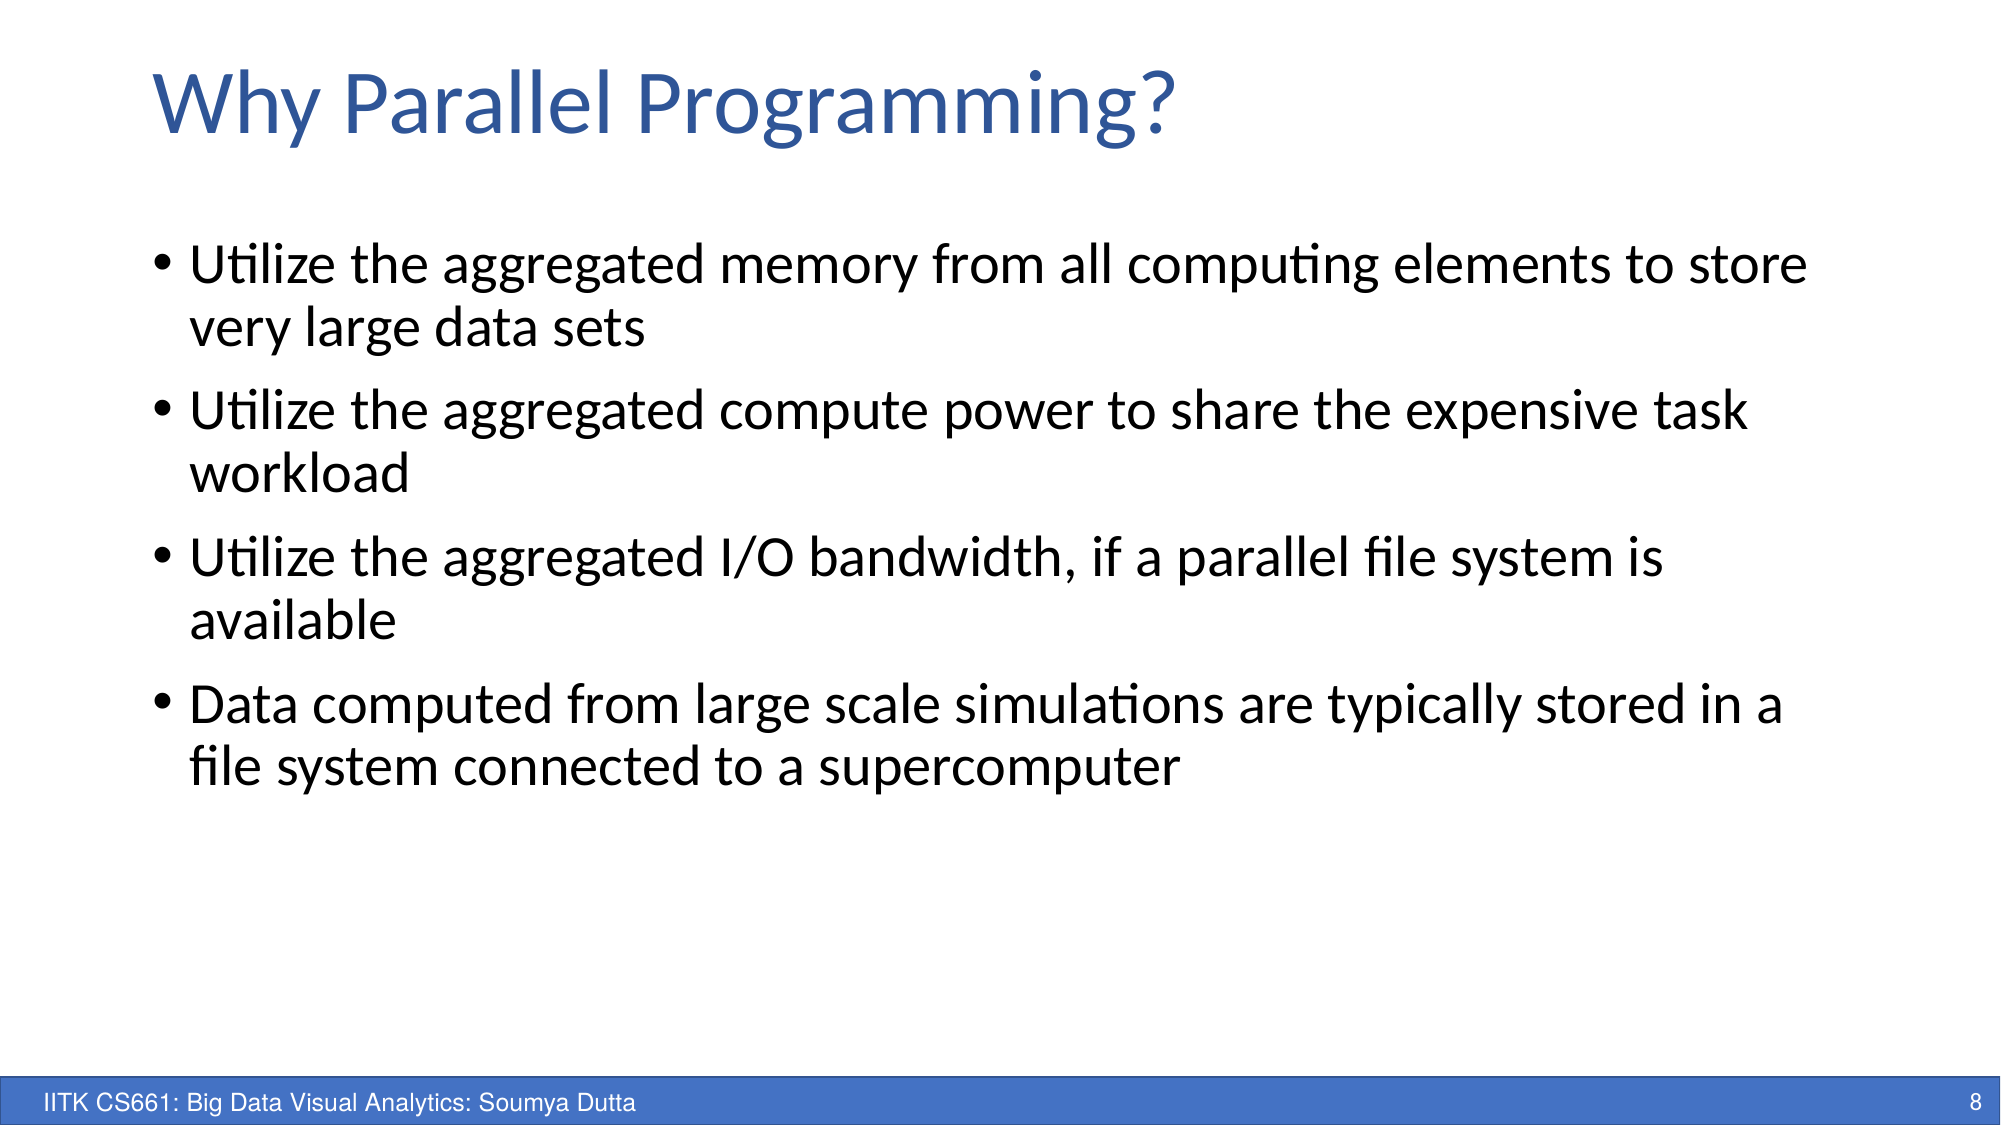

# Why Parallel Programming?
Utilize the aggregated memory from all computing elements to store very large data sets
Utilize the aggregated compute power to share the expensive task workload
Utilize the aggregated I/O bandwidth, if a parallel file system is available
Data computed from large scale simulations are typically stored in a file system connected to a supercomputer